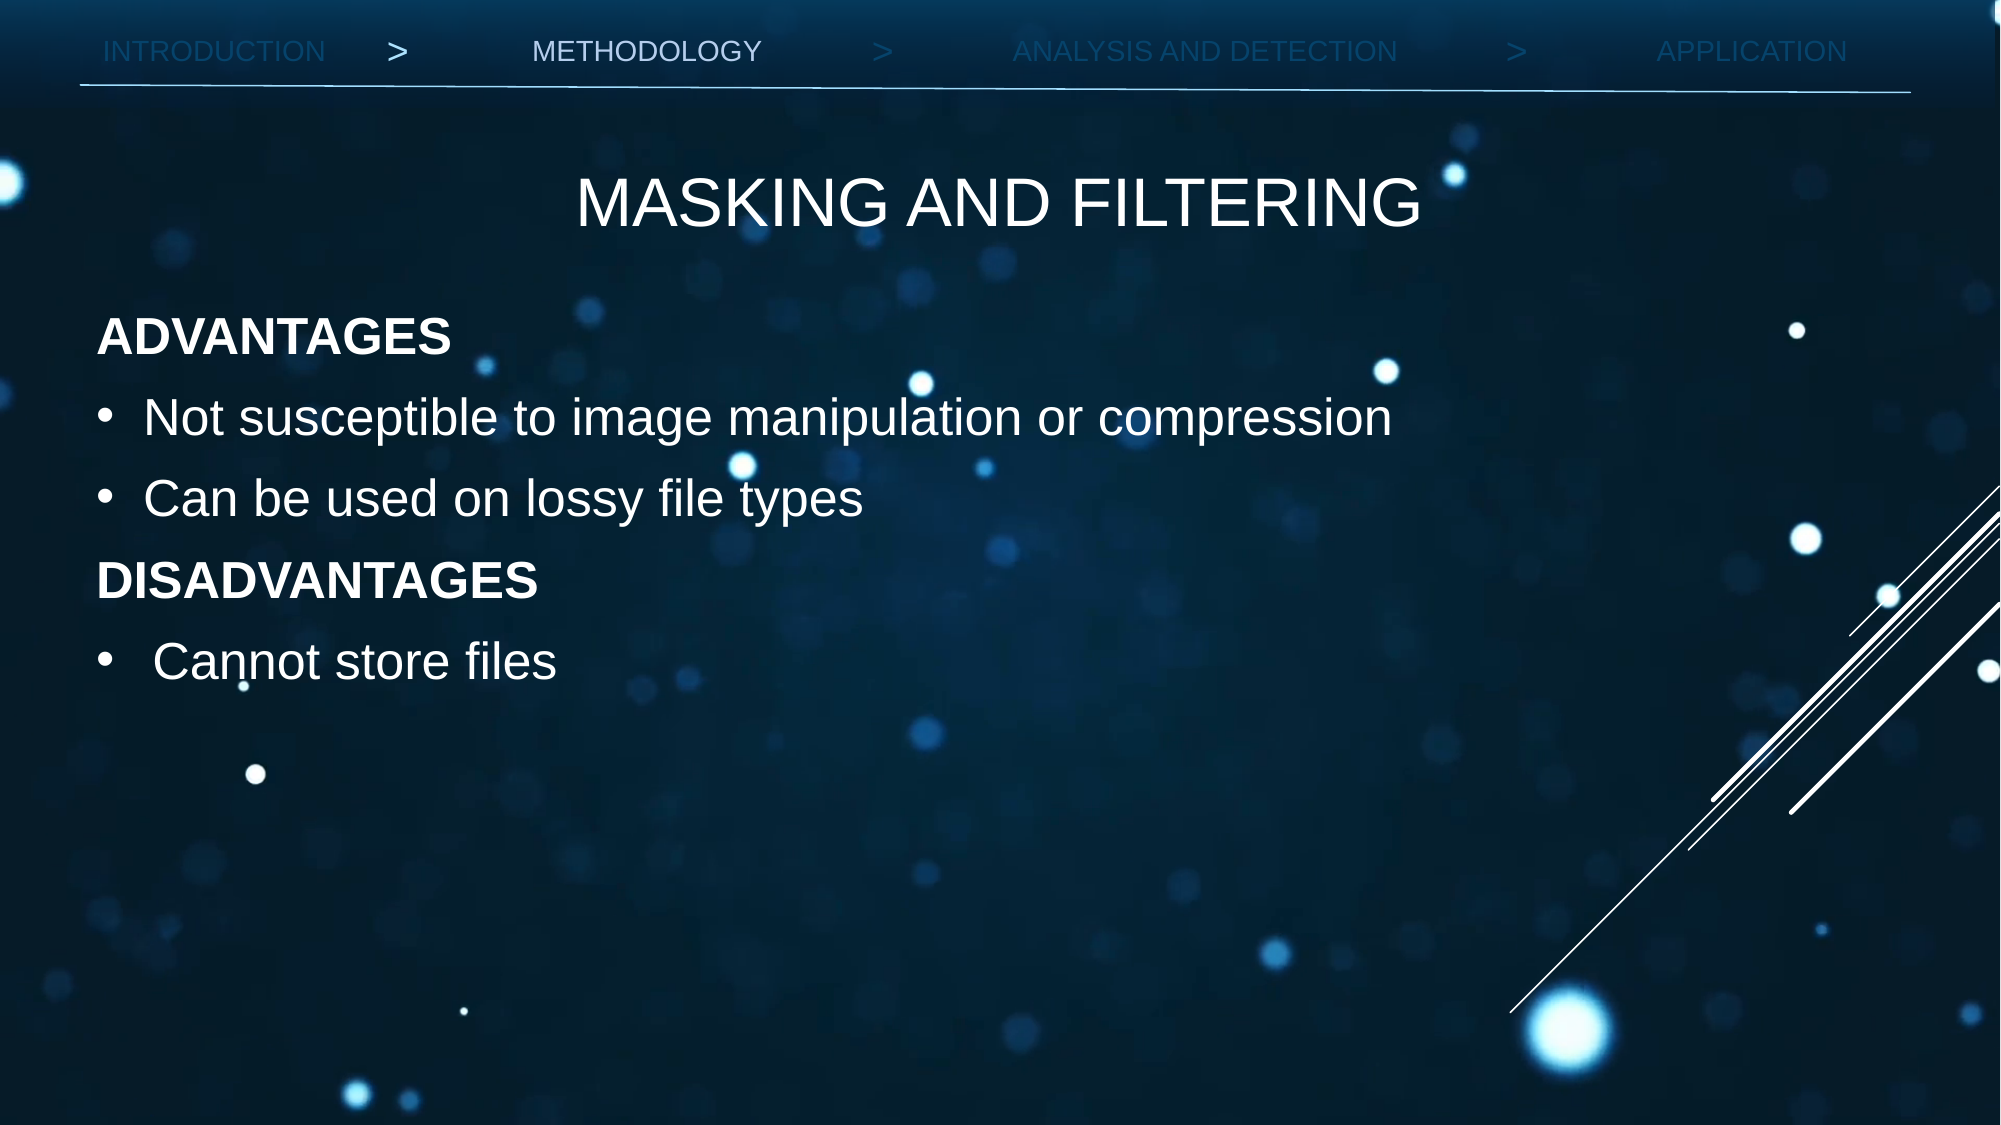

>
>
>
INTRODUCTION
METHODOLOGY
ANALYSIS AND DETECTION
APPLICATION
# MASKING AND FILTERING
ADVANTAGES
Not susceptible to image manipulation or compression
Can be used on lossy file types
DISADVANTAGES
Cannot store files